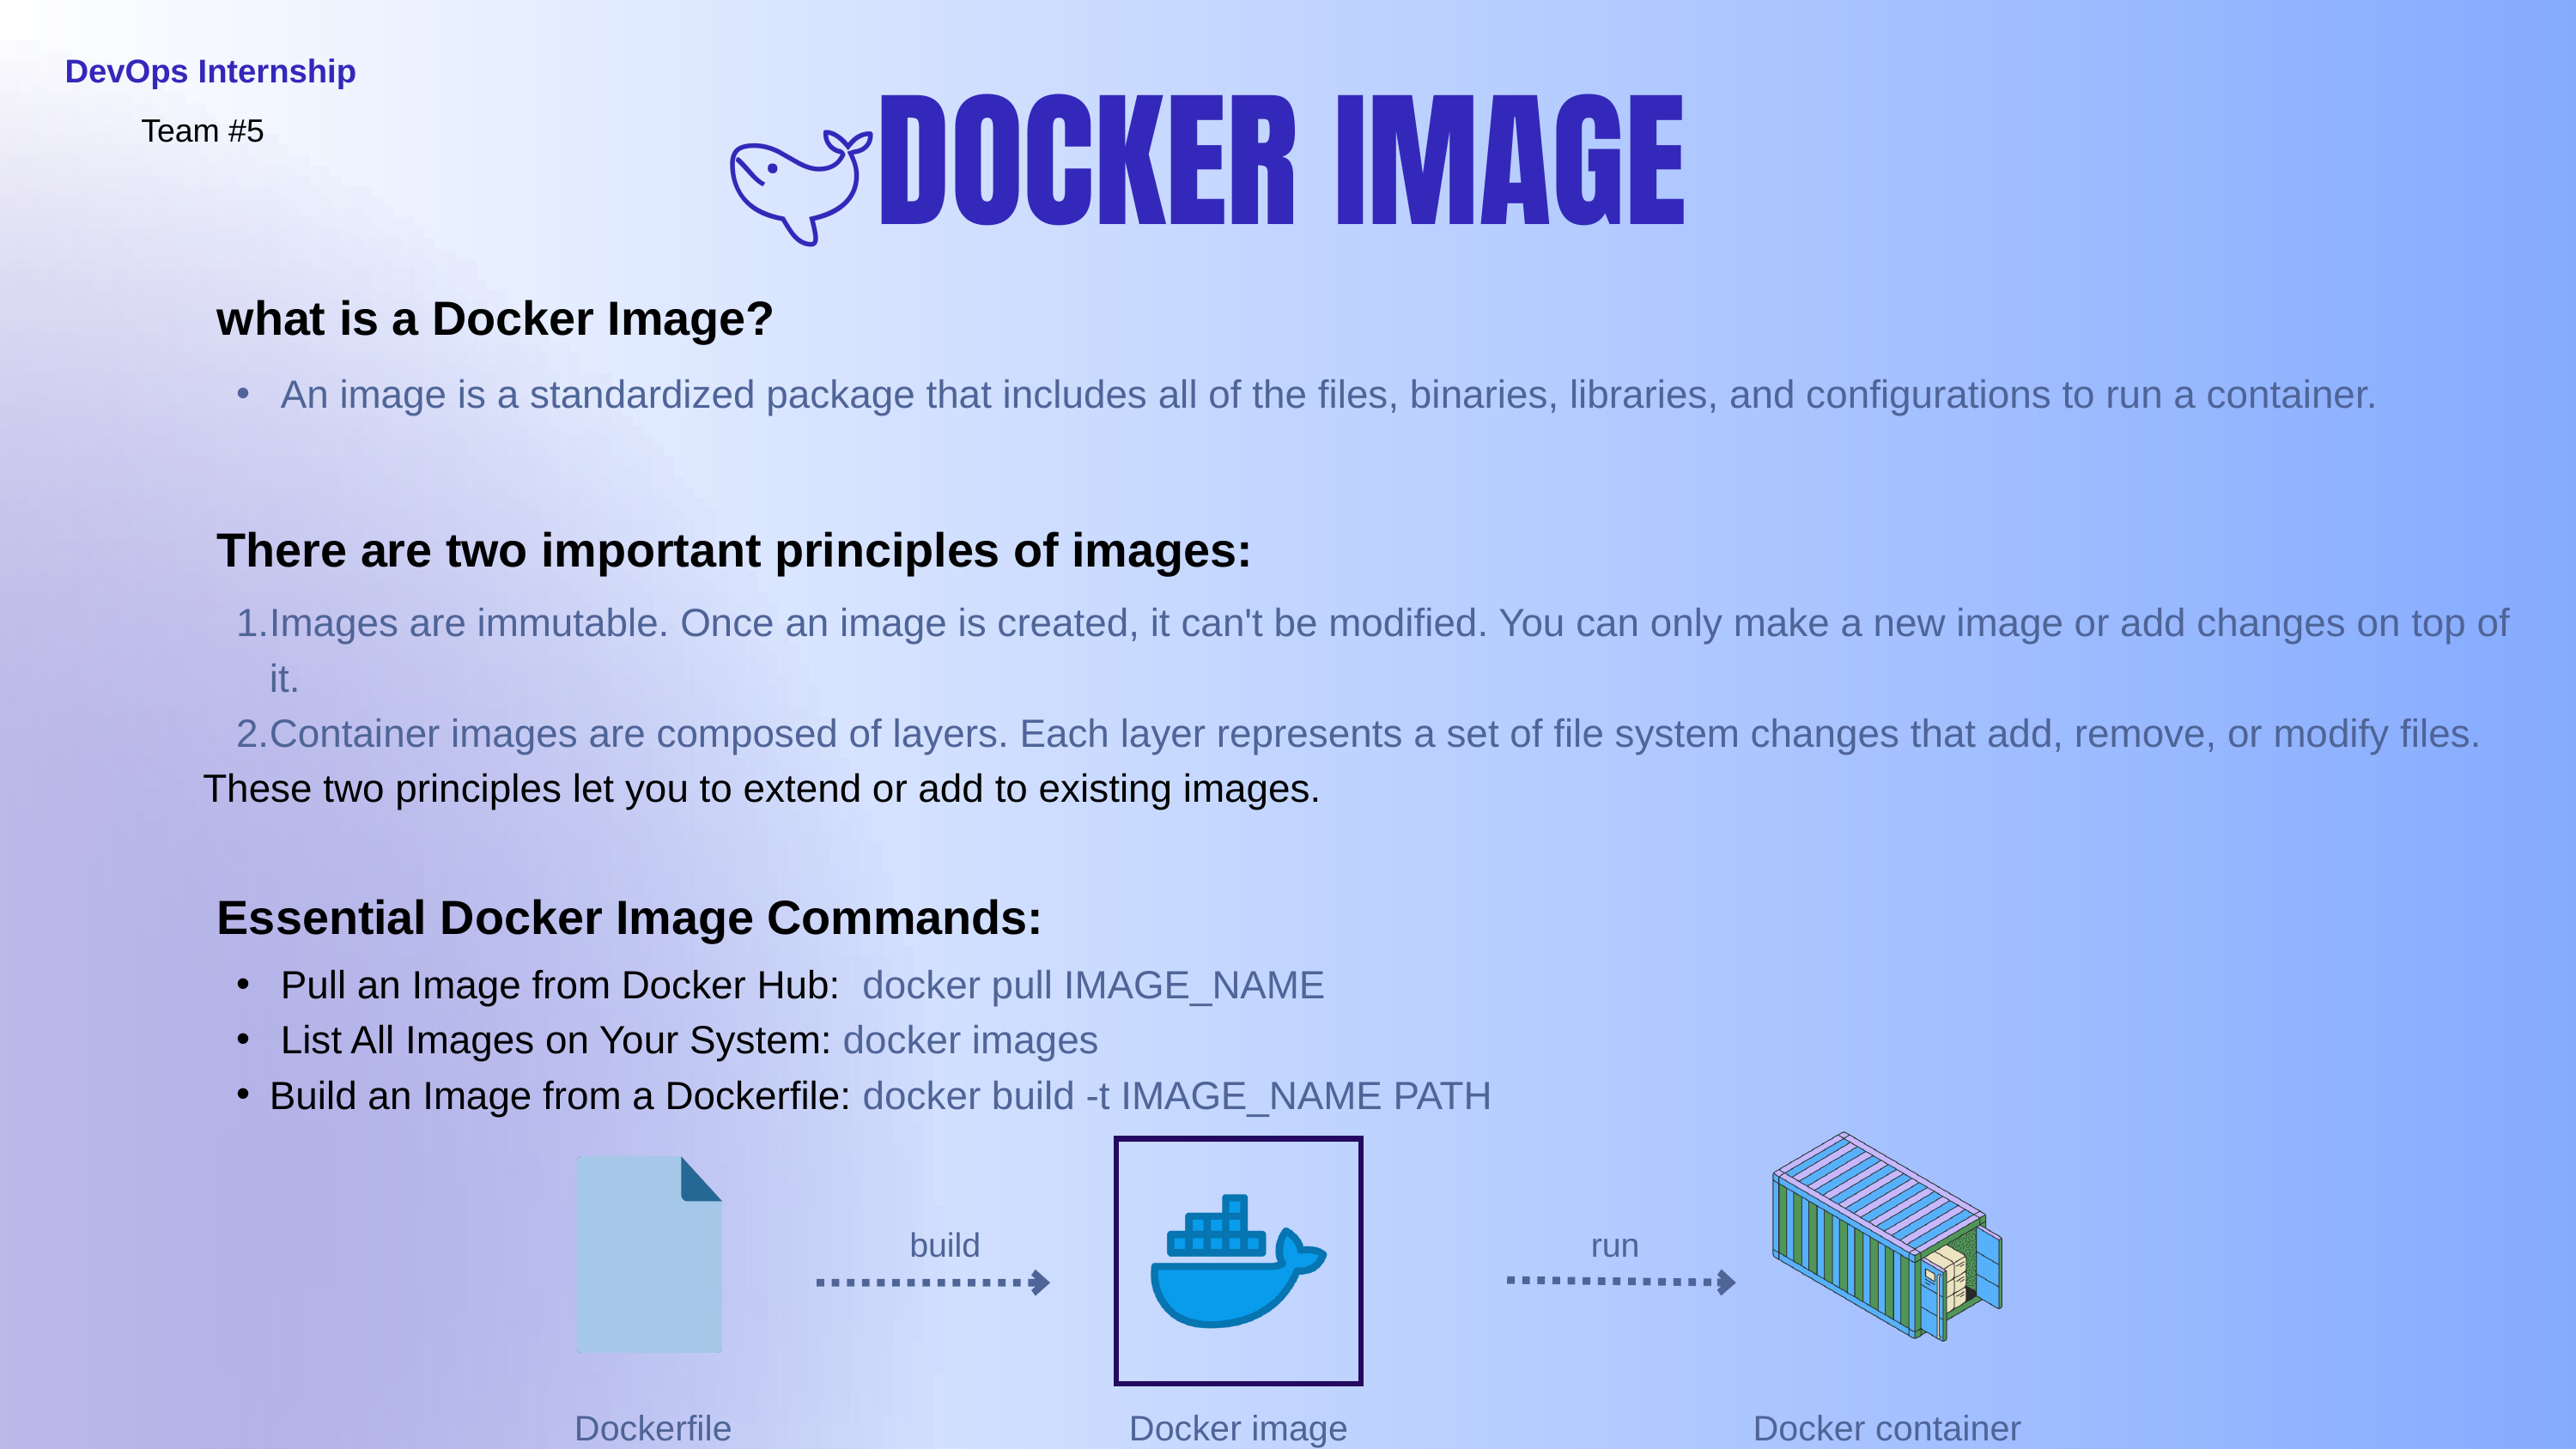

DevOps Internship
🐋DOCKER IMAGE
Team #5
what is a Docker Image?
 An image is a standardized package that includes all of the files, binaries, libraries, and configurations to run a container.
There are two important principles of images:
Images are immutable. Once an image is created, it can't be modified. You can only make a new image or add changes on top of it.
Container images are composed of layers. Each layer represents a set of file system changes that add, remove, or modify files.
These two principles let you to extend or add to existing images.
Essential Docker Image Commands:
 Pull an Image from Docker Hub:  docker pull IMAGE_NAME
 List All Images on Your System: docker images
Build an Image from a Dockerfile: docker build -t IMAGE_NAME PATH

build
run

Docker container
Dockerfile
Docker image